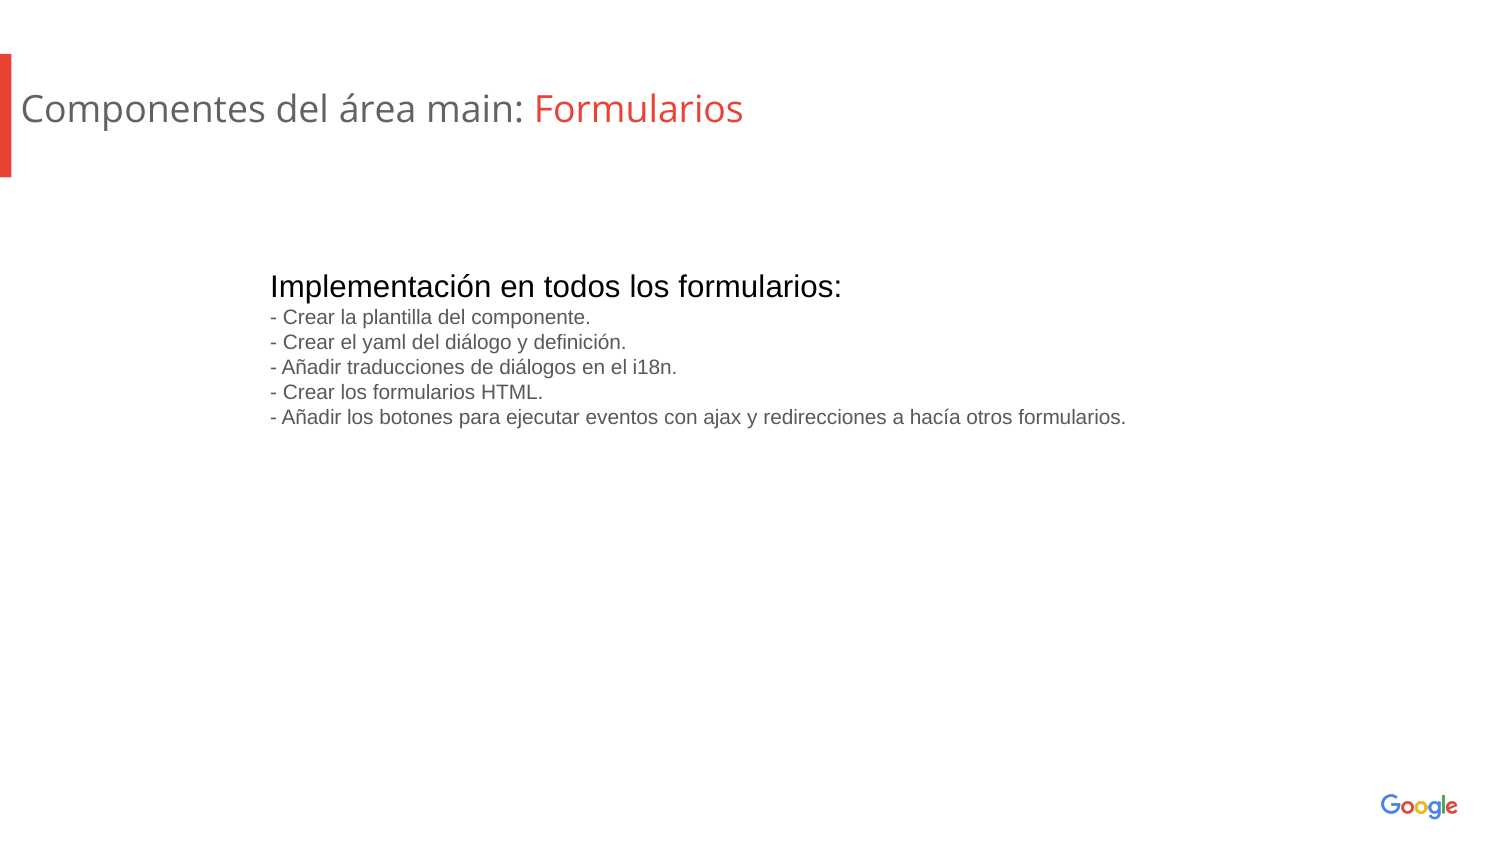

Componentes del área main: Formularios

Implementación en todos los formularios:
- Crear la plantilla del componente.
- Crear el yaml del diálogo y definición.
- Añadir traducciones de diálogos en el i18n.
- Crear los formularios HTML.
- Añadir los botones para ejecutar eventos con ajax y redirecciones a hacía otros formularios.